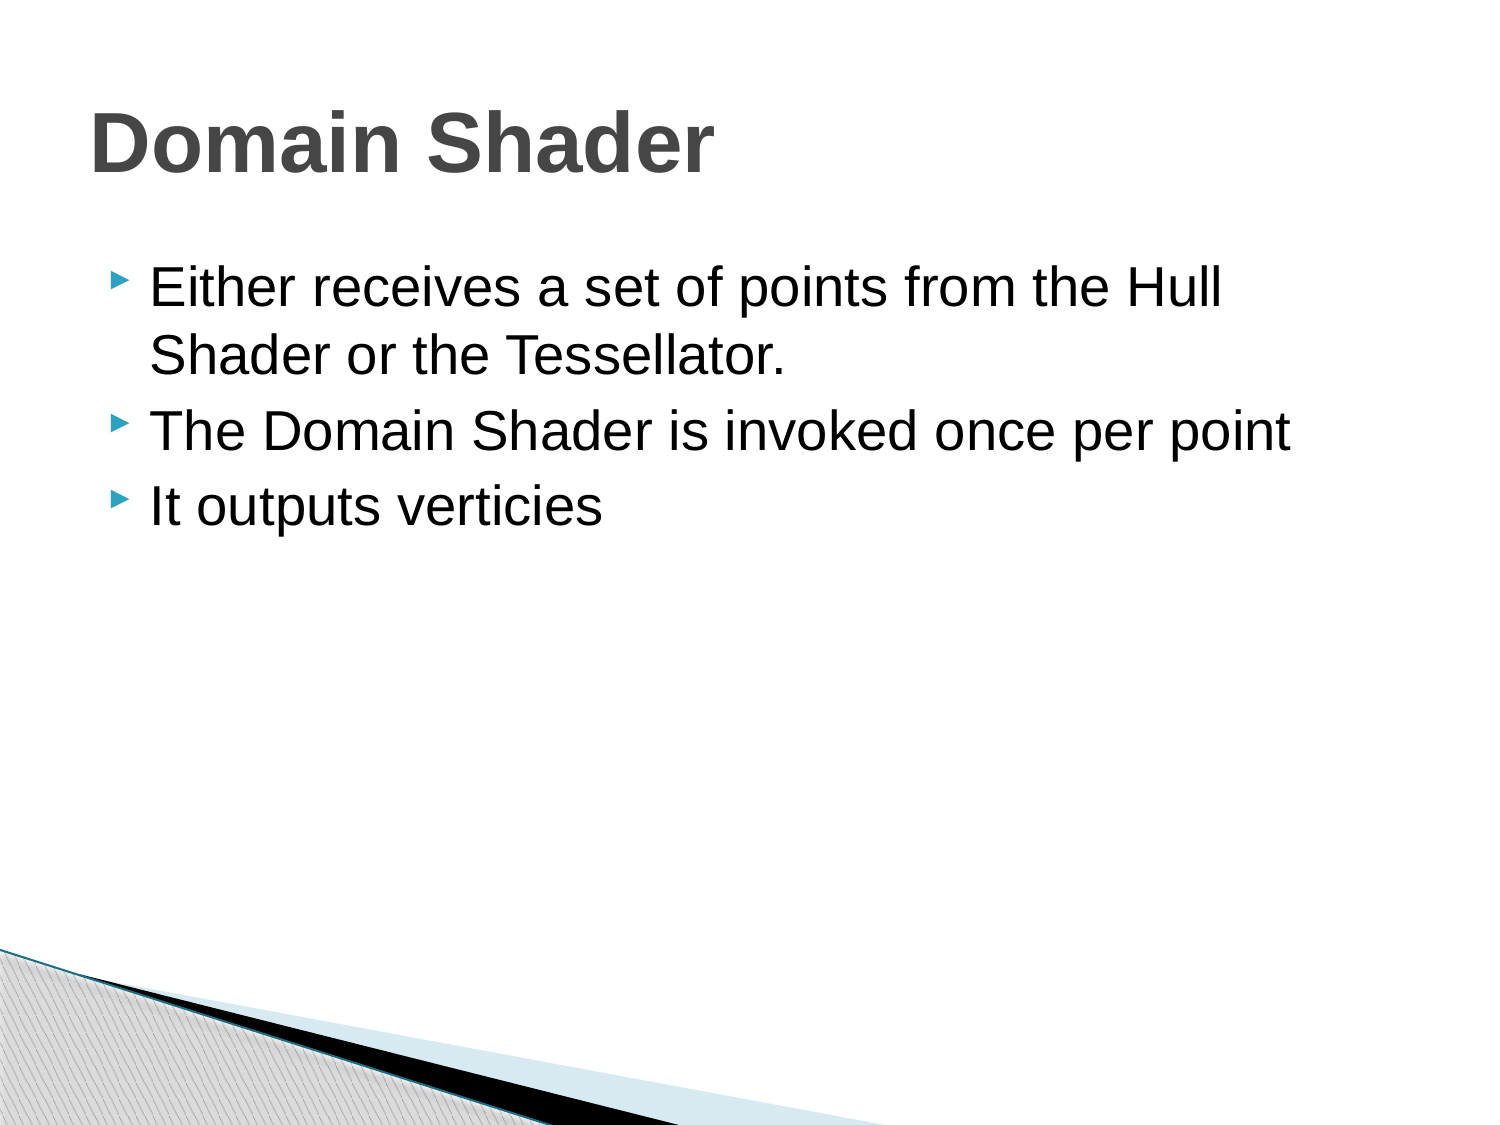

# Domain Shader
Either receives a set of points from the Hull Shader or the Tessellator.
The Domain Shader is invoked once per point
It outputs verticies